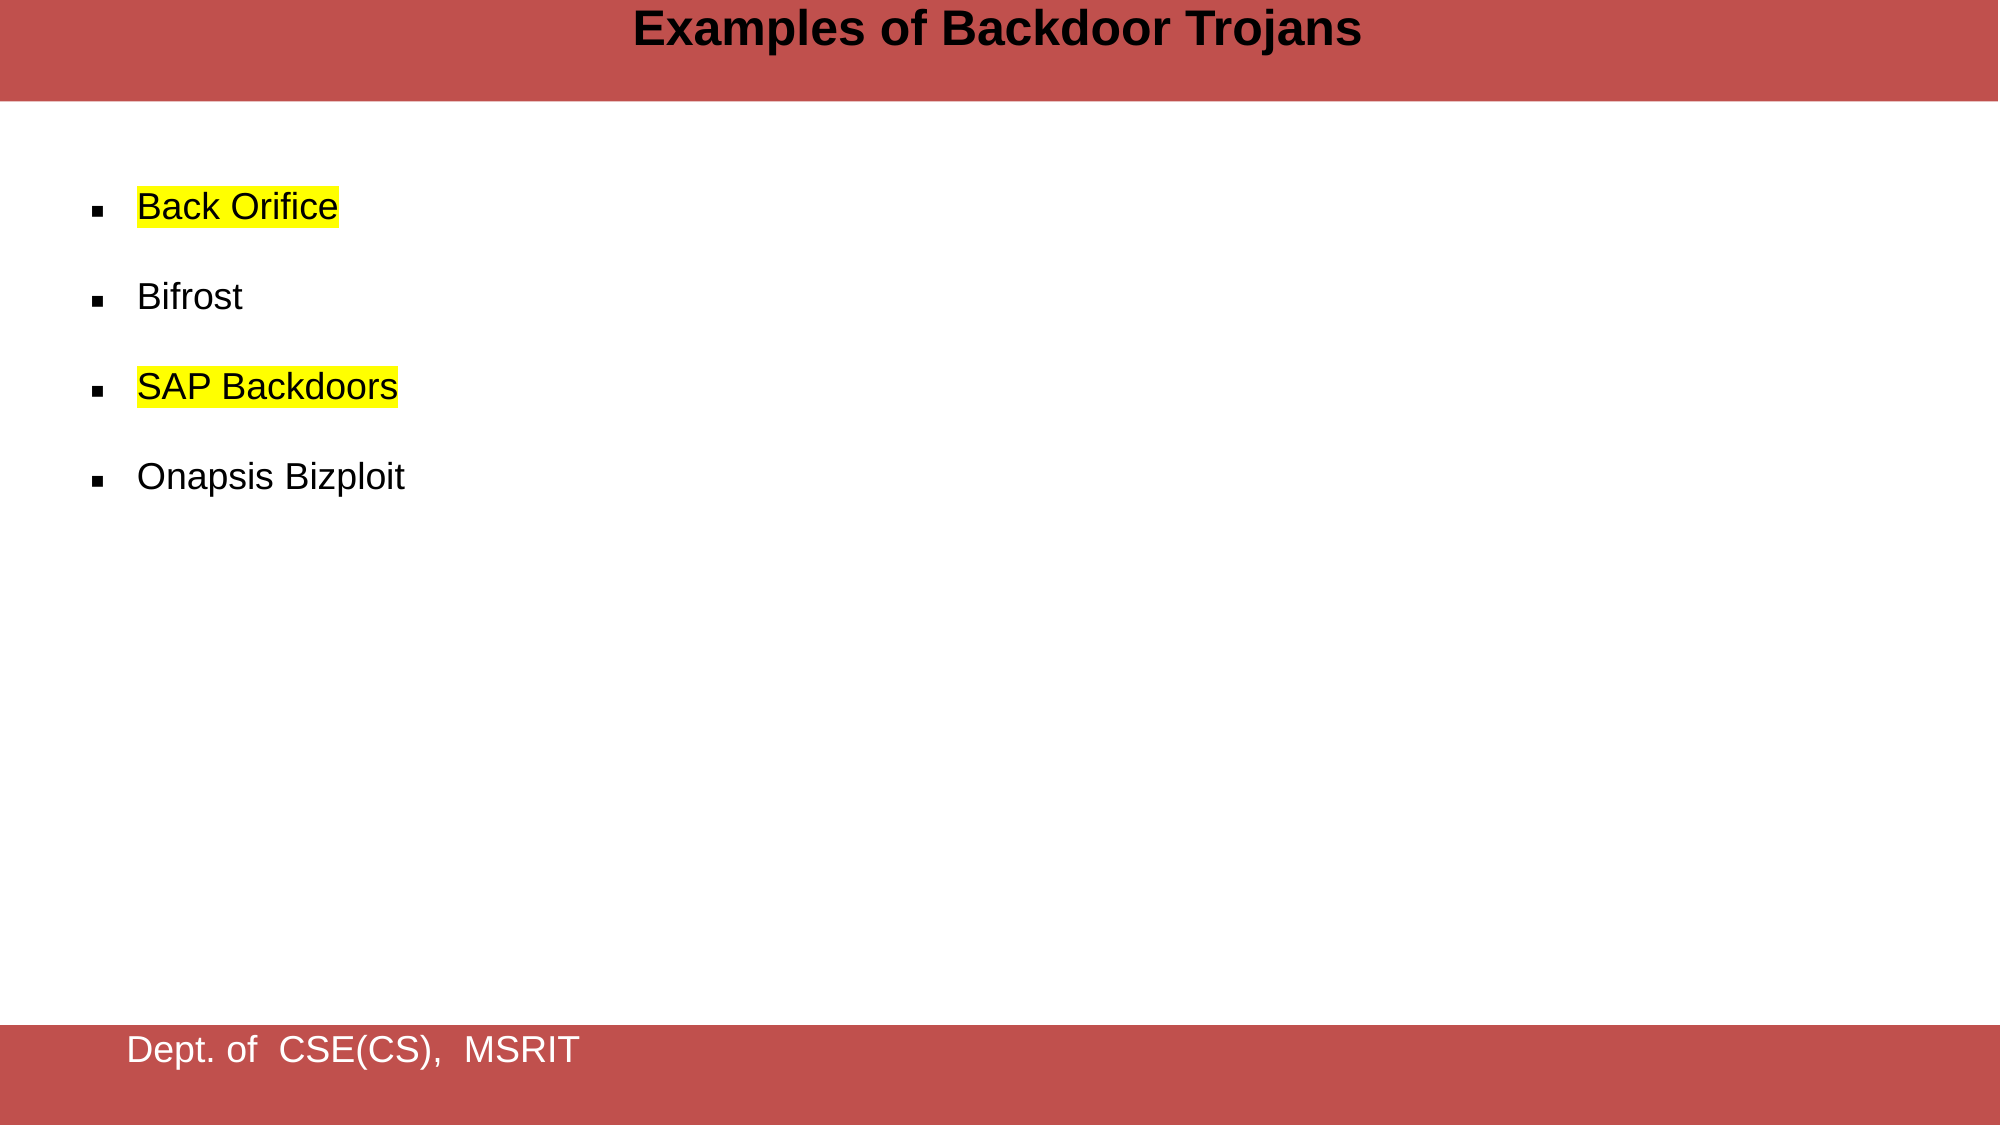

Examples of Backdoor Trojans

Back Orifice

Bifrost

SAP Backdoors

Onapsis Bizploit

Dept. of  CSE(CS),  MSRIT